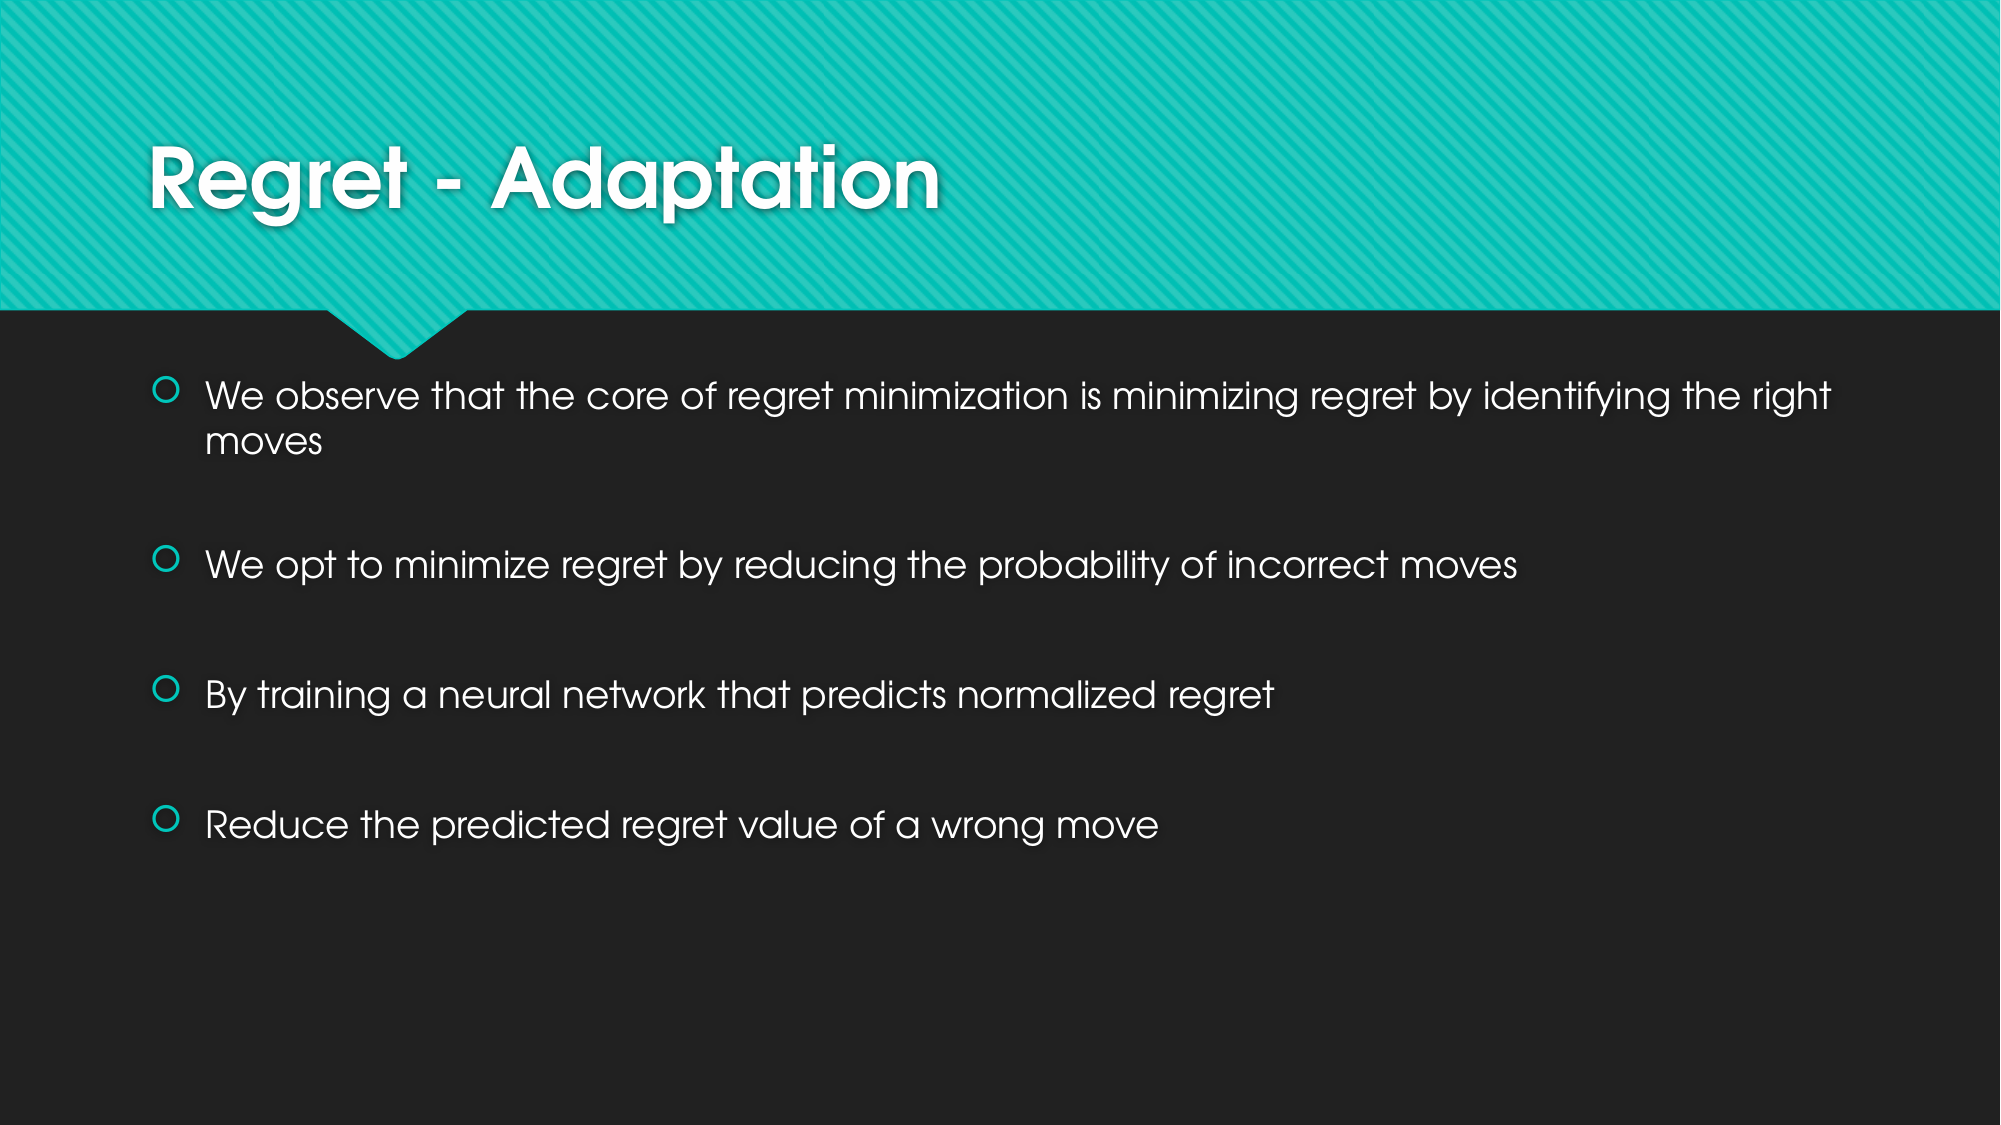

# Regret - Adaptation
We observe that the core of regret minimization is minimizing regret by identifying the right moves

We opt to minimize regret by reducing the probability of incorrect moves

By training a neural network that predicts normalized regret

Reduce the predicted regret value of a wrong move